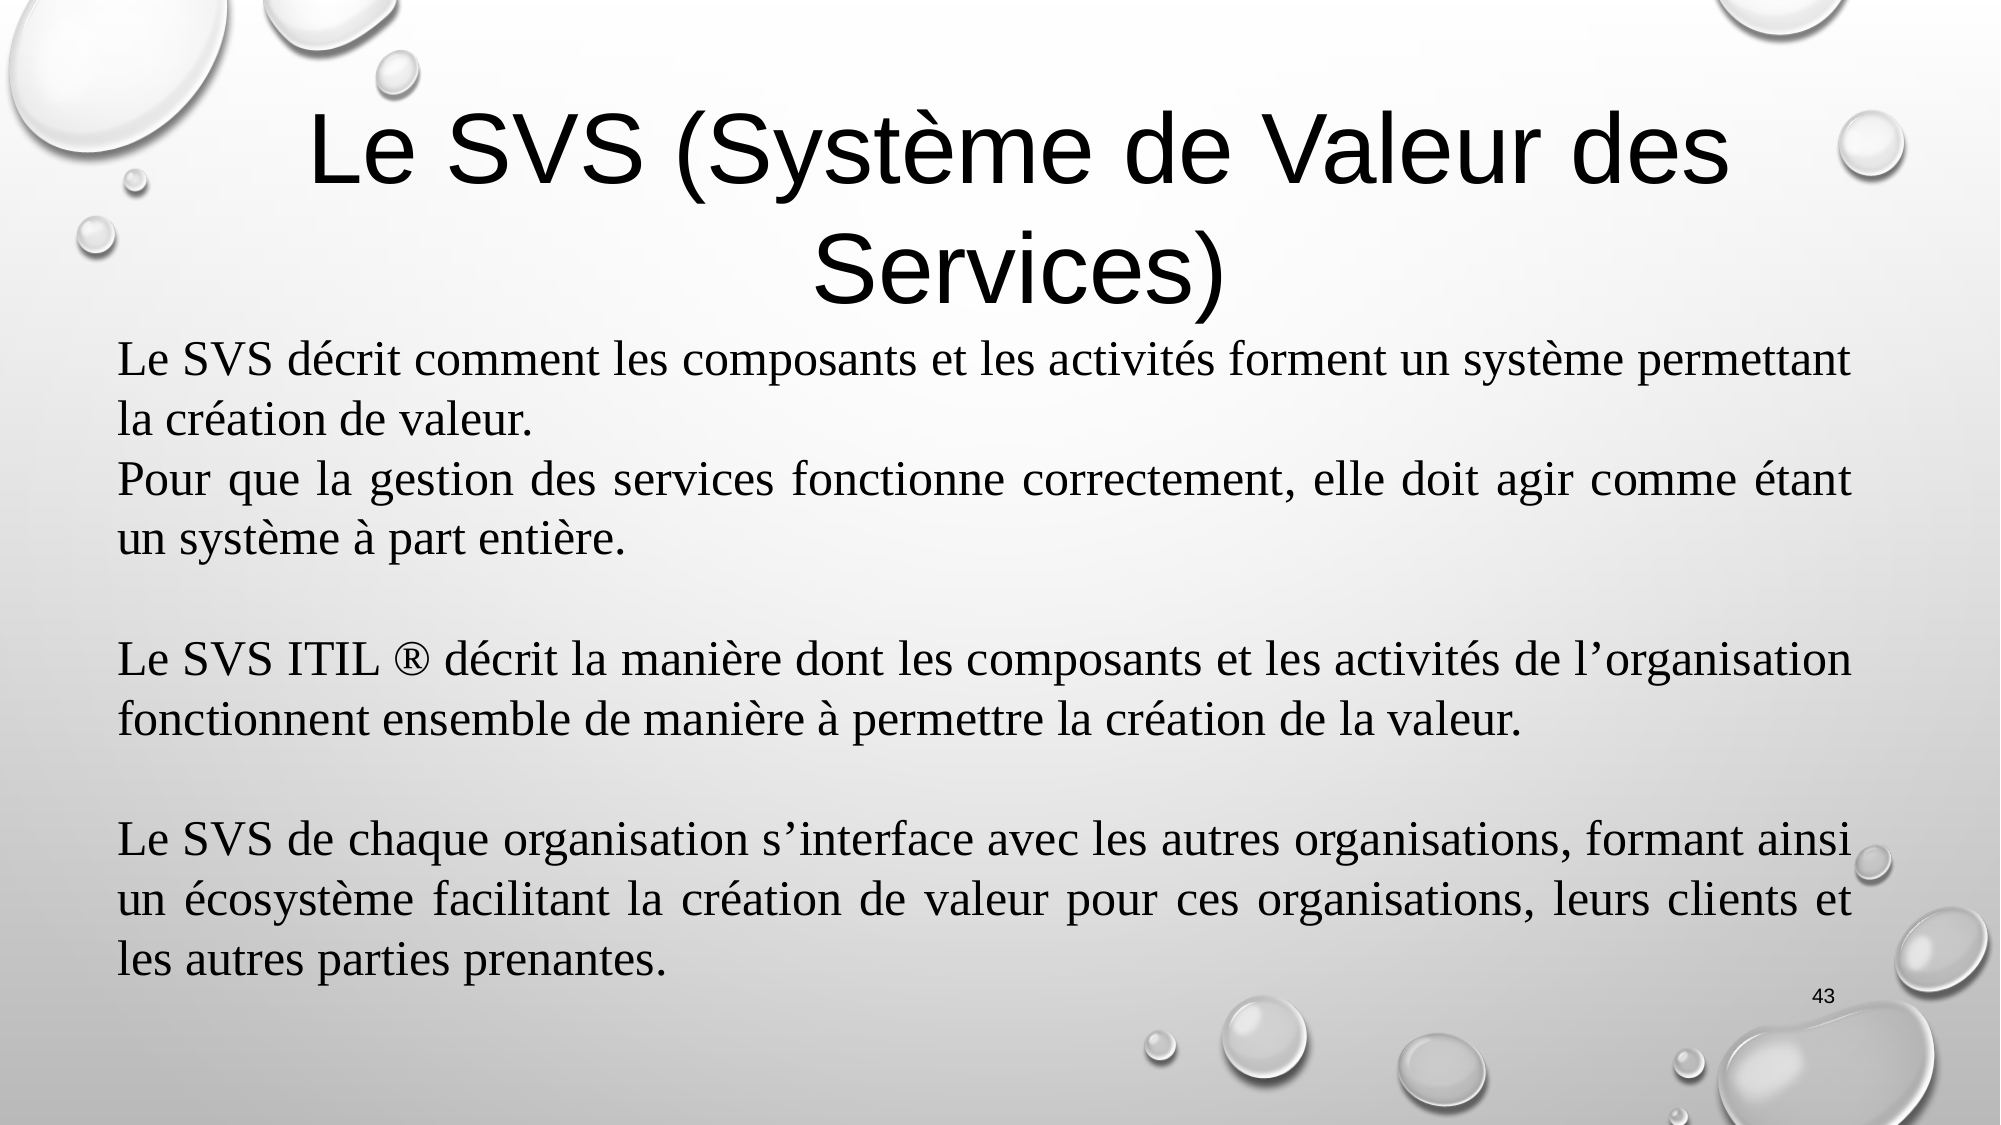

Le SVS (Système de Valeur des Services)
Le SVS décrit comment les composants et les activités forment un système permettant la création de valeur.
Pour que la gestion des services fonctionne correctement, elle doit agir comme étant un système à part entière.

Le SVS ITIL ® décrit la manière dont les composants et les activités de l’organisation fonctionnent ensemble de manière à permettre la création de la valeur.

Le SVS de chaque organisation s’interface avec les autres organisations, formant ainsi un écosystème facilitant la création de valeur pour ces organisations, leurs clients et les autres parties prenantes.
43